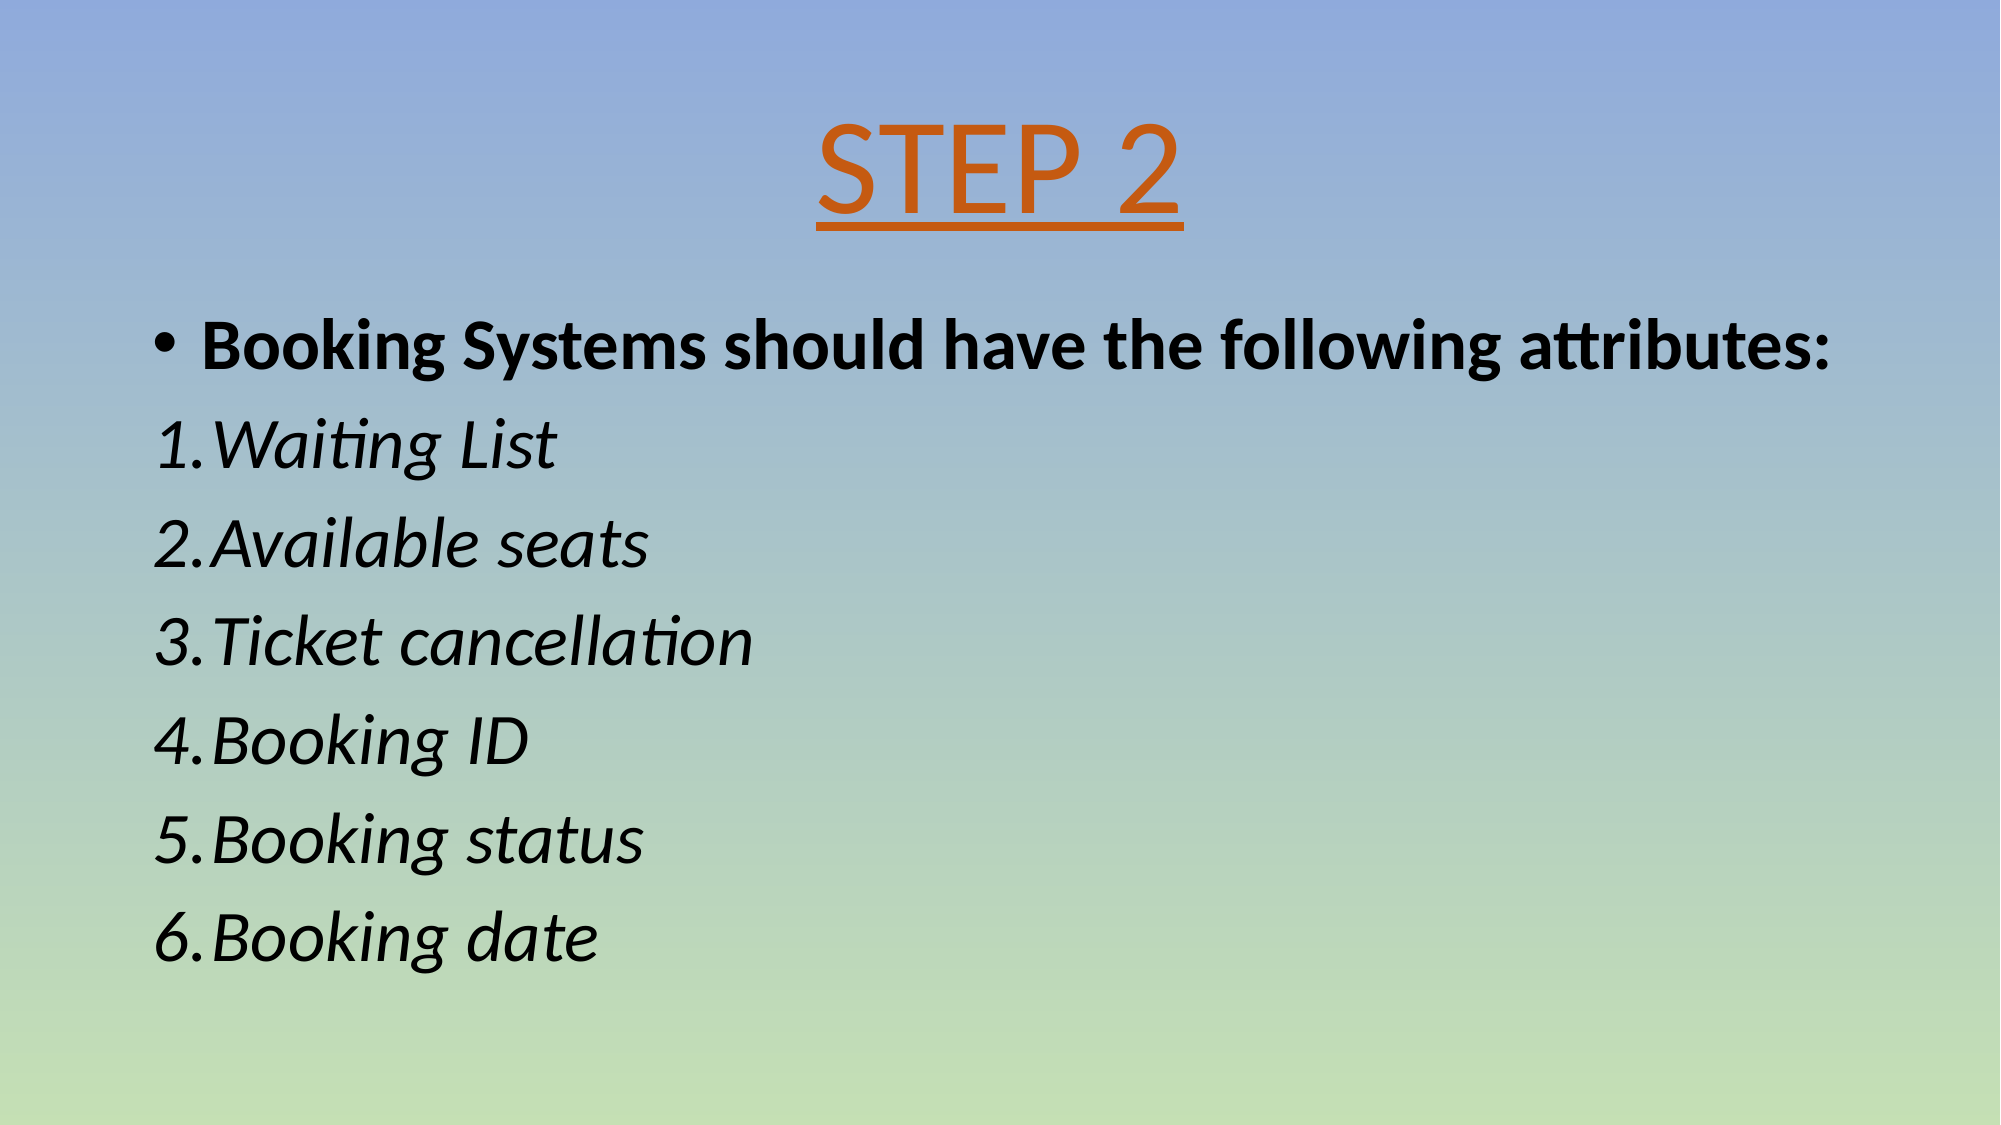

# STEP 2
Booking Systems should have the following attributes:
Waiting List
Available seats
Ticket cancellation
Booking ID
Booking status
Booking date